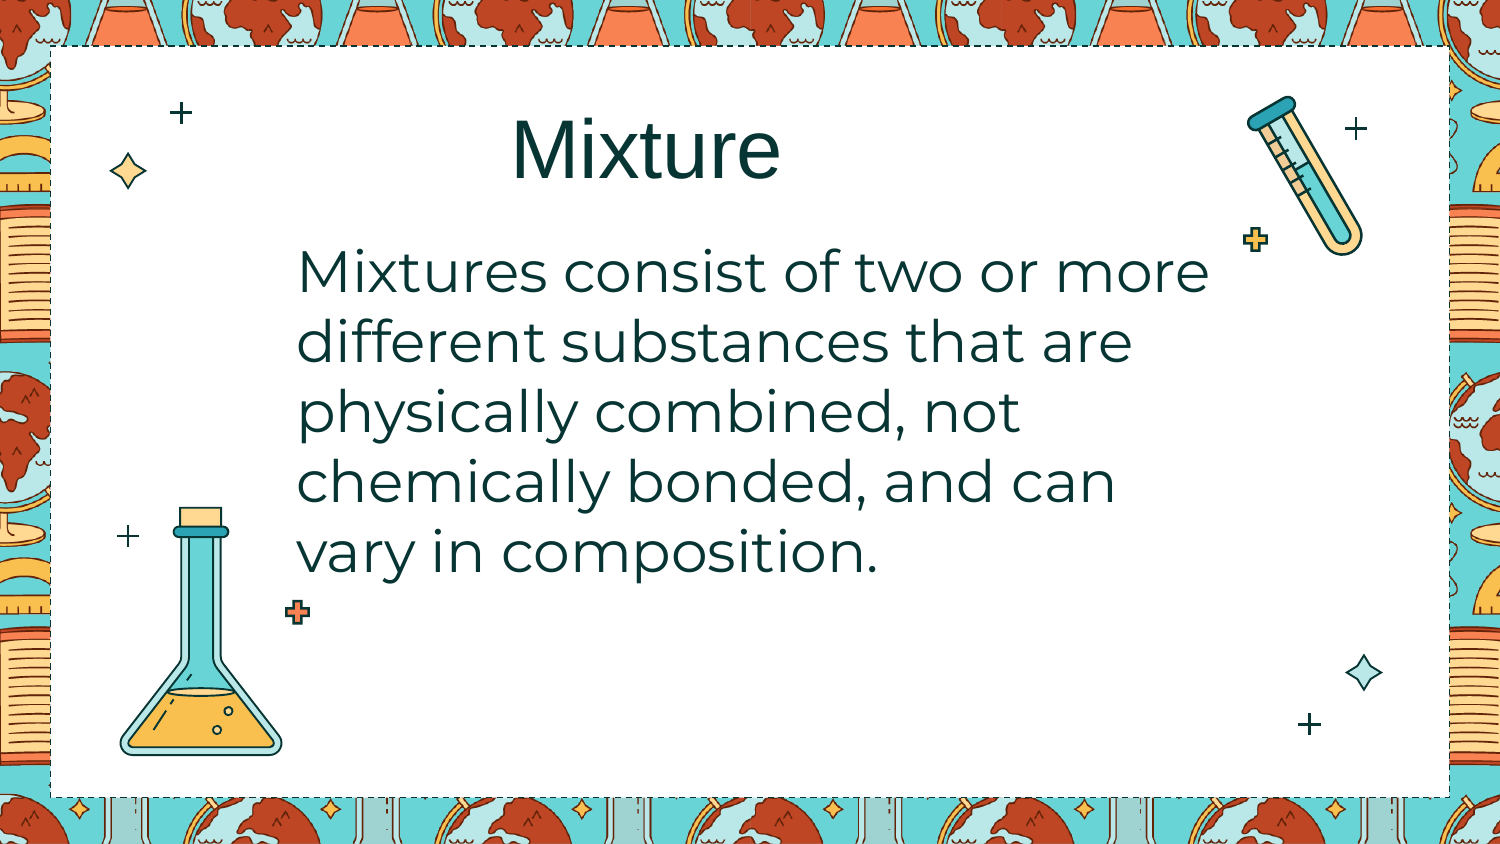

# Mixture

Mixtures consist of two or more different substances that are physically combined, not chemically bonded, and can vary in composition.